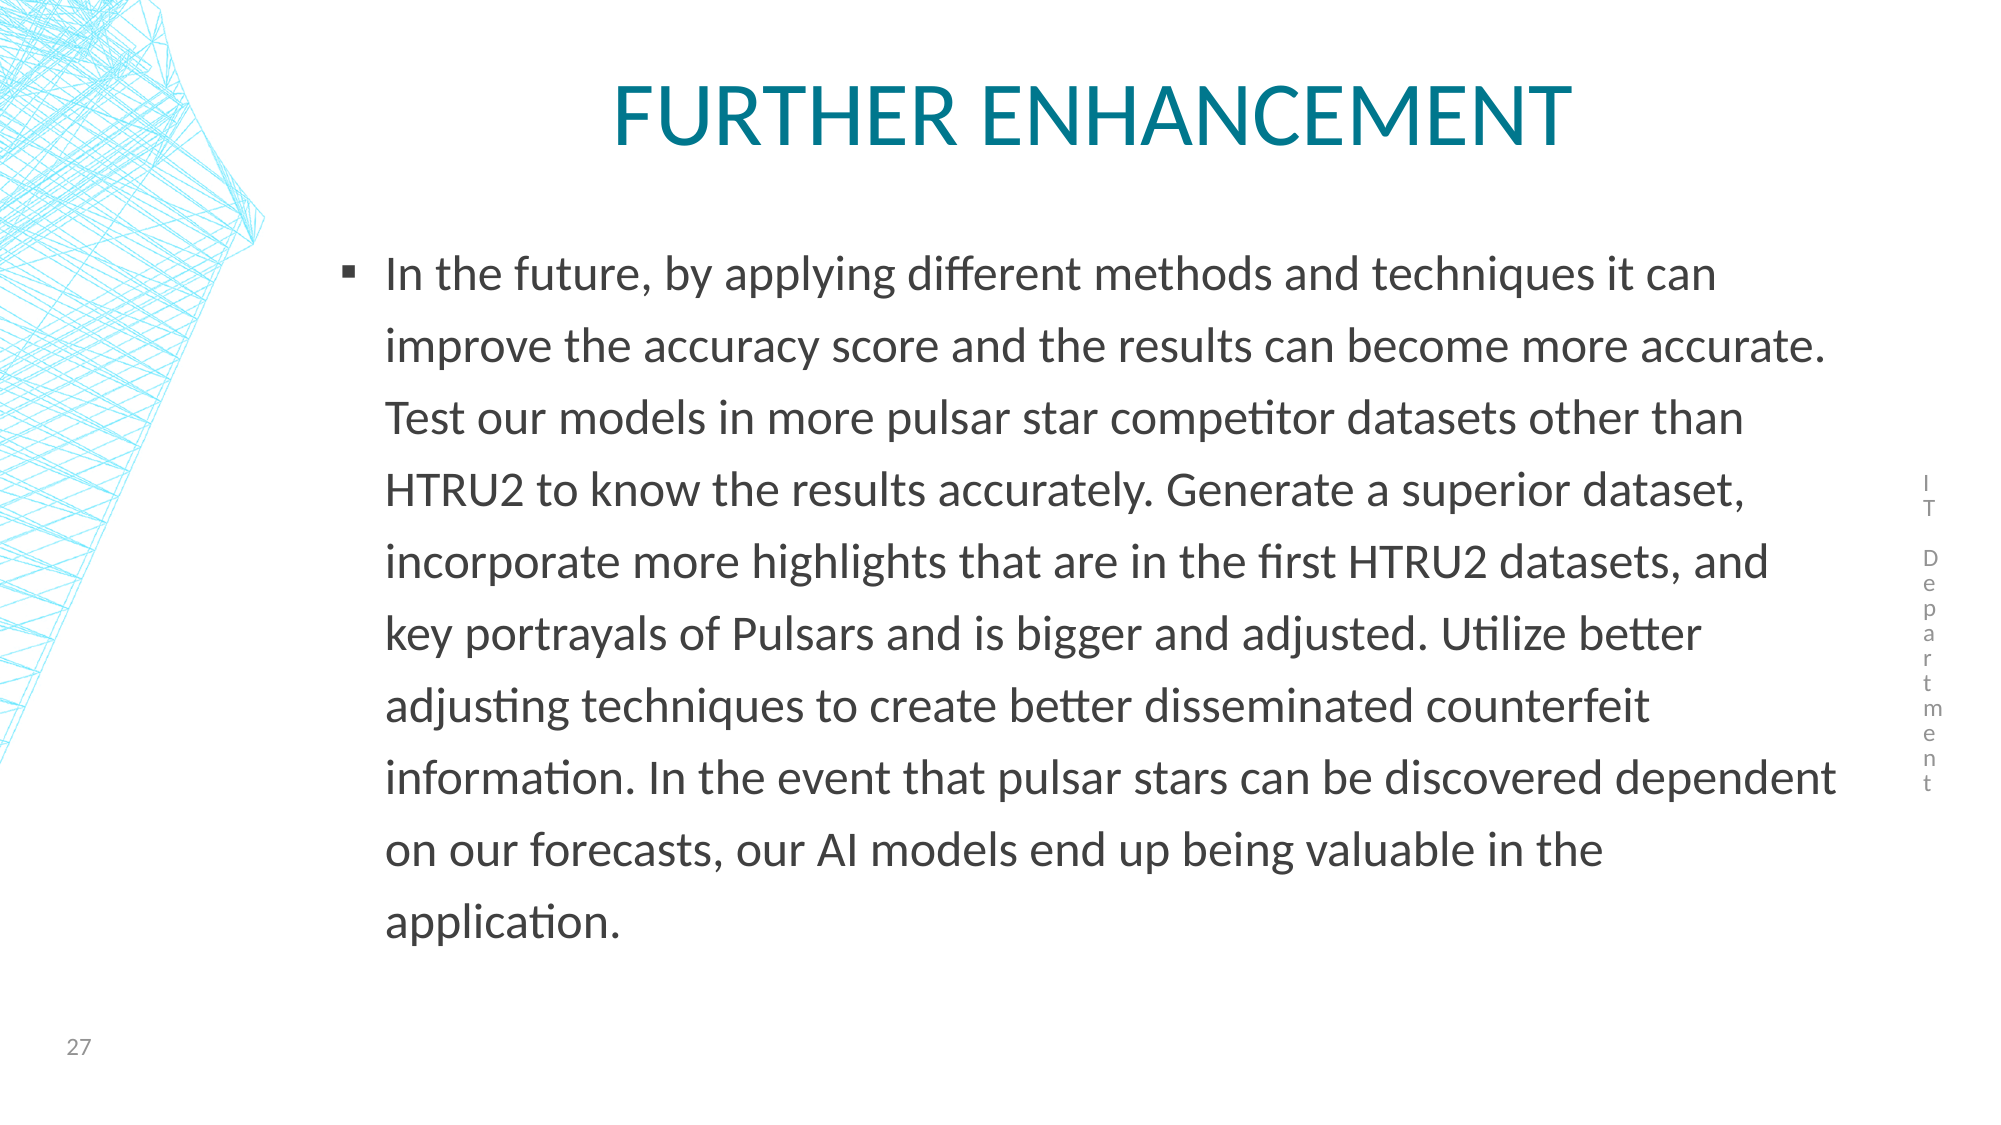

IT Department
# Further enhancement
In the future, by applying different methods and techniques it can improve the accuracy score and the results can become more accurate. Test our models in more pulsar star competitor datasets other than HTRU2 to know the results accurately. Generate a superior dataset, incorporate more highlights that are in the first HTRU2 datasets, and key portrayals of Pulsars and is bigger and adjusted. Utilize better adjusting techniques to create better disseminated counterfeit information. In the event that pulsar stars can be discovered dependent on our forecasts, our AI models end up being valuable in the application.
27